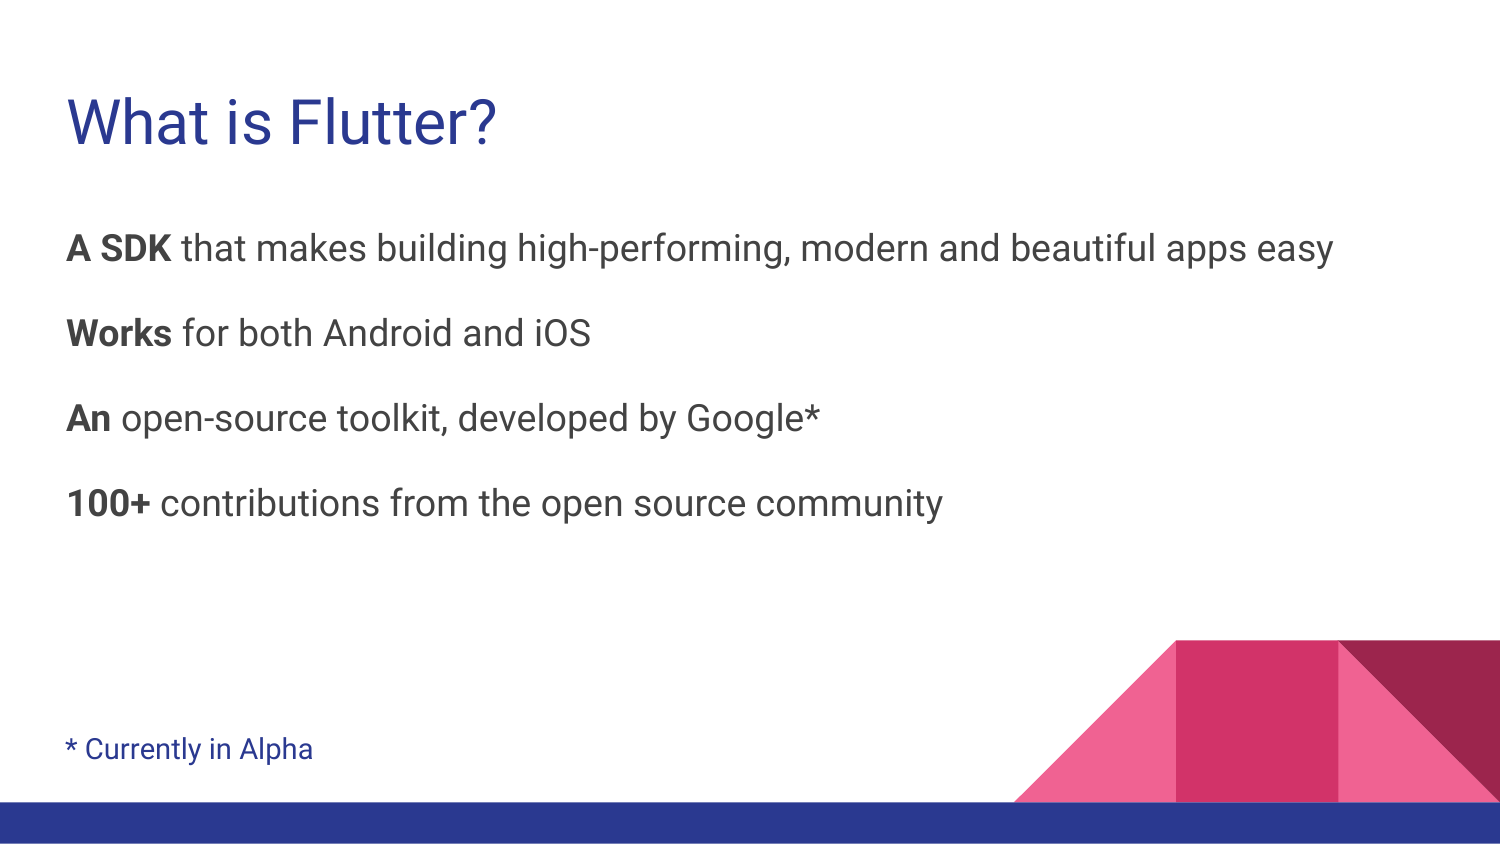

# What is Flutter?
A SDK that makes building high-performing, modern and beautiful apps easy
Works for both Android and iOS
An open-source toolkit, developed by Google*
100+ contributions from the open source community
* Currently in Alpha